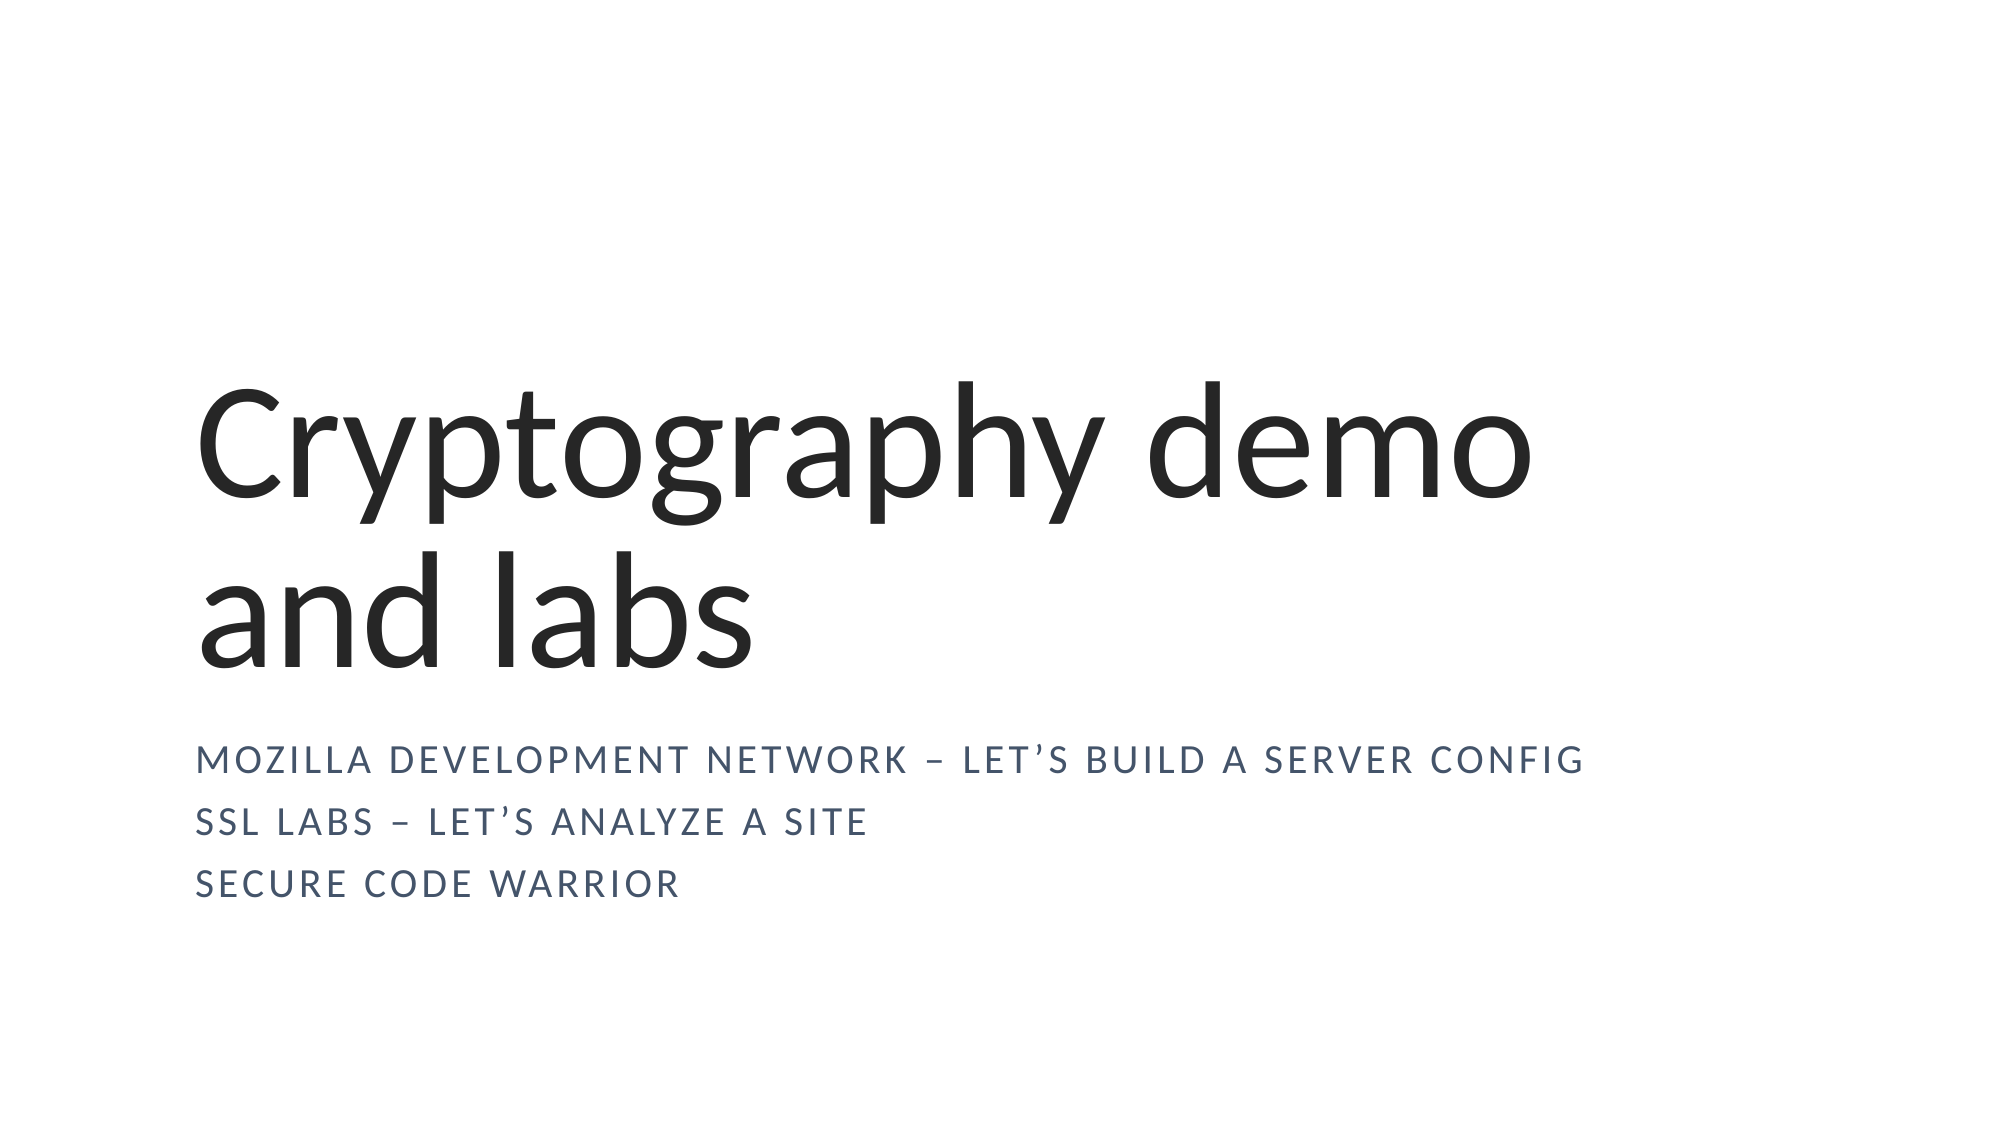

# Cryptography demo and labs
Mozilla Development Network – Let’s build a server config
SSL Labs – let’s analyze a site
Secure Code Warrior